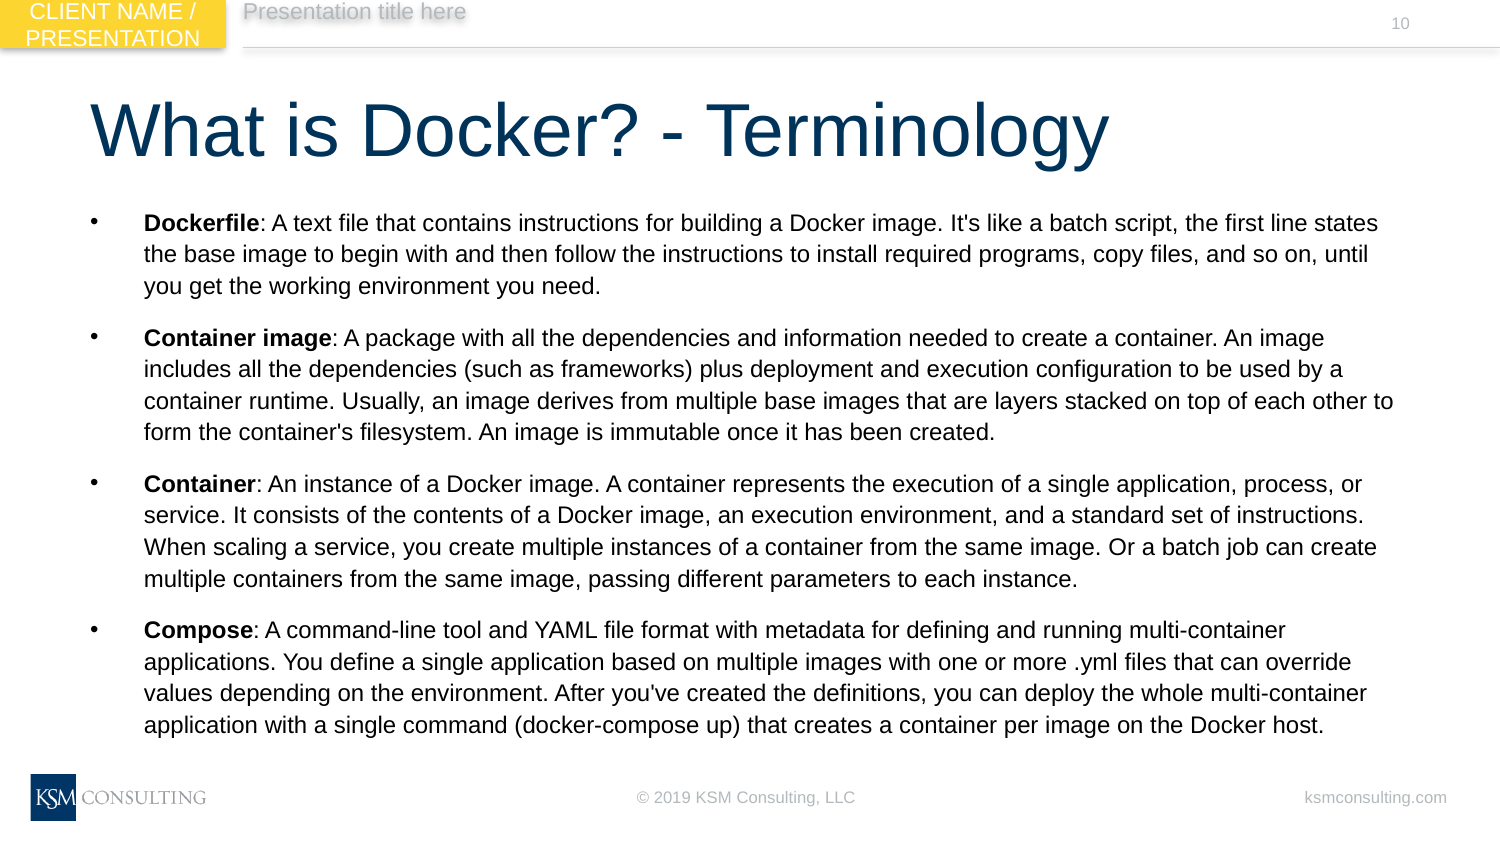

# What is Docker? - Terminology
Dockerfile: A text file that contains instructions for building a Docker image. It's like a batch script, the first line states the base image to begin with and then follow the instructions to install required programs, copy files, and so on, until you get the working environment you need.
Container image: A package with all the dependencies and information needed to create a container. An image includes all the dependencies (such as frameworks) plus deployment and execution configuration to be used by a container runtime. Usually, an image derives from multiple base images that are layers stacked on top of each other to form the container's filesystem. An image is immutable once it has been created.
Container: An instance of a Docker image. A container represents the execution of a single application, process, or service. It consists of the contents of a Docker image, an execution environment, and a standard set of instructions. When scaling a service, you create multiple instances of a container from the same image. Or a batch job can create multiple containers from the same image, passing different parameters to each instance.
Compose: A command-line tool and YAML file format with metadata for defining and running multi-container applications. You define a single application based on multiple images with one or more .yml files that can override values depending on the environment. After you've created the definitions, you can deploy the whole multi-container application with a single command (docker-compose up) that creates a container per image on the Docker host.